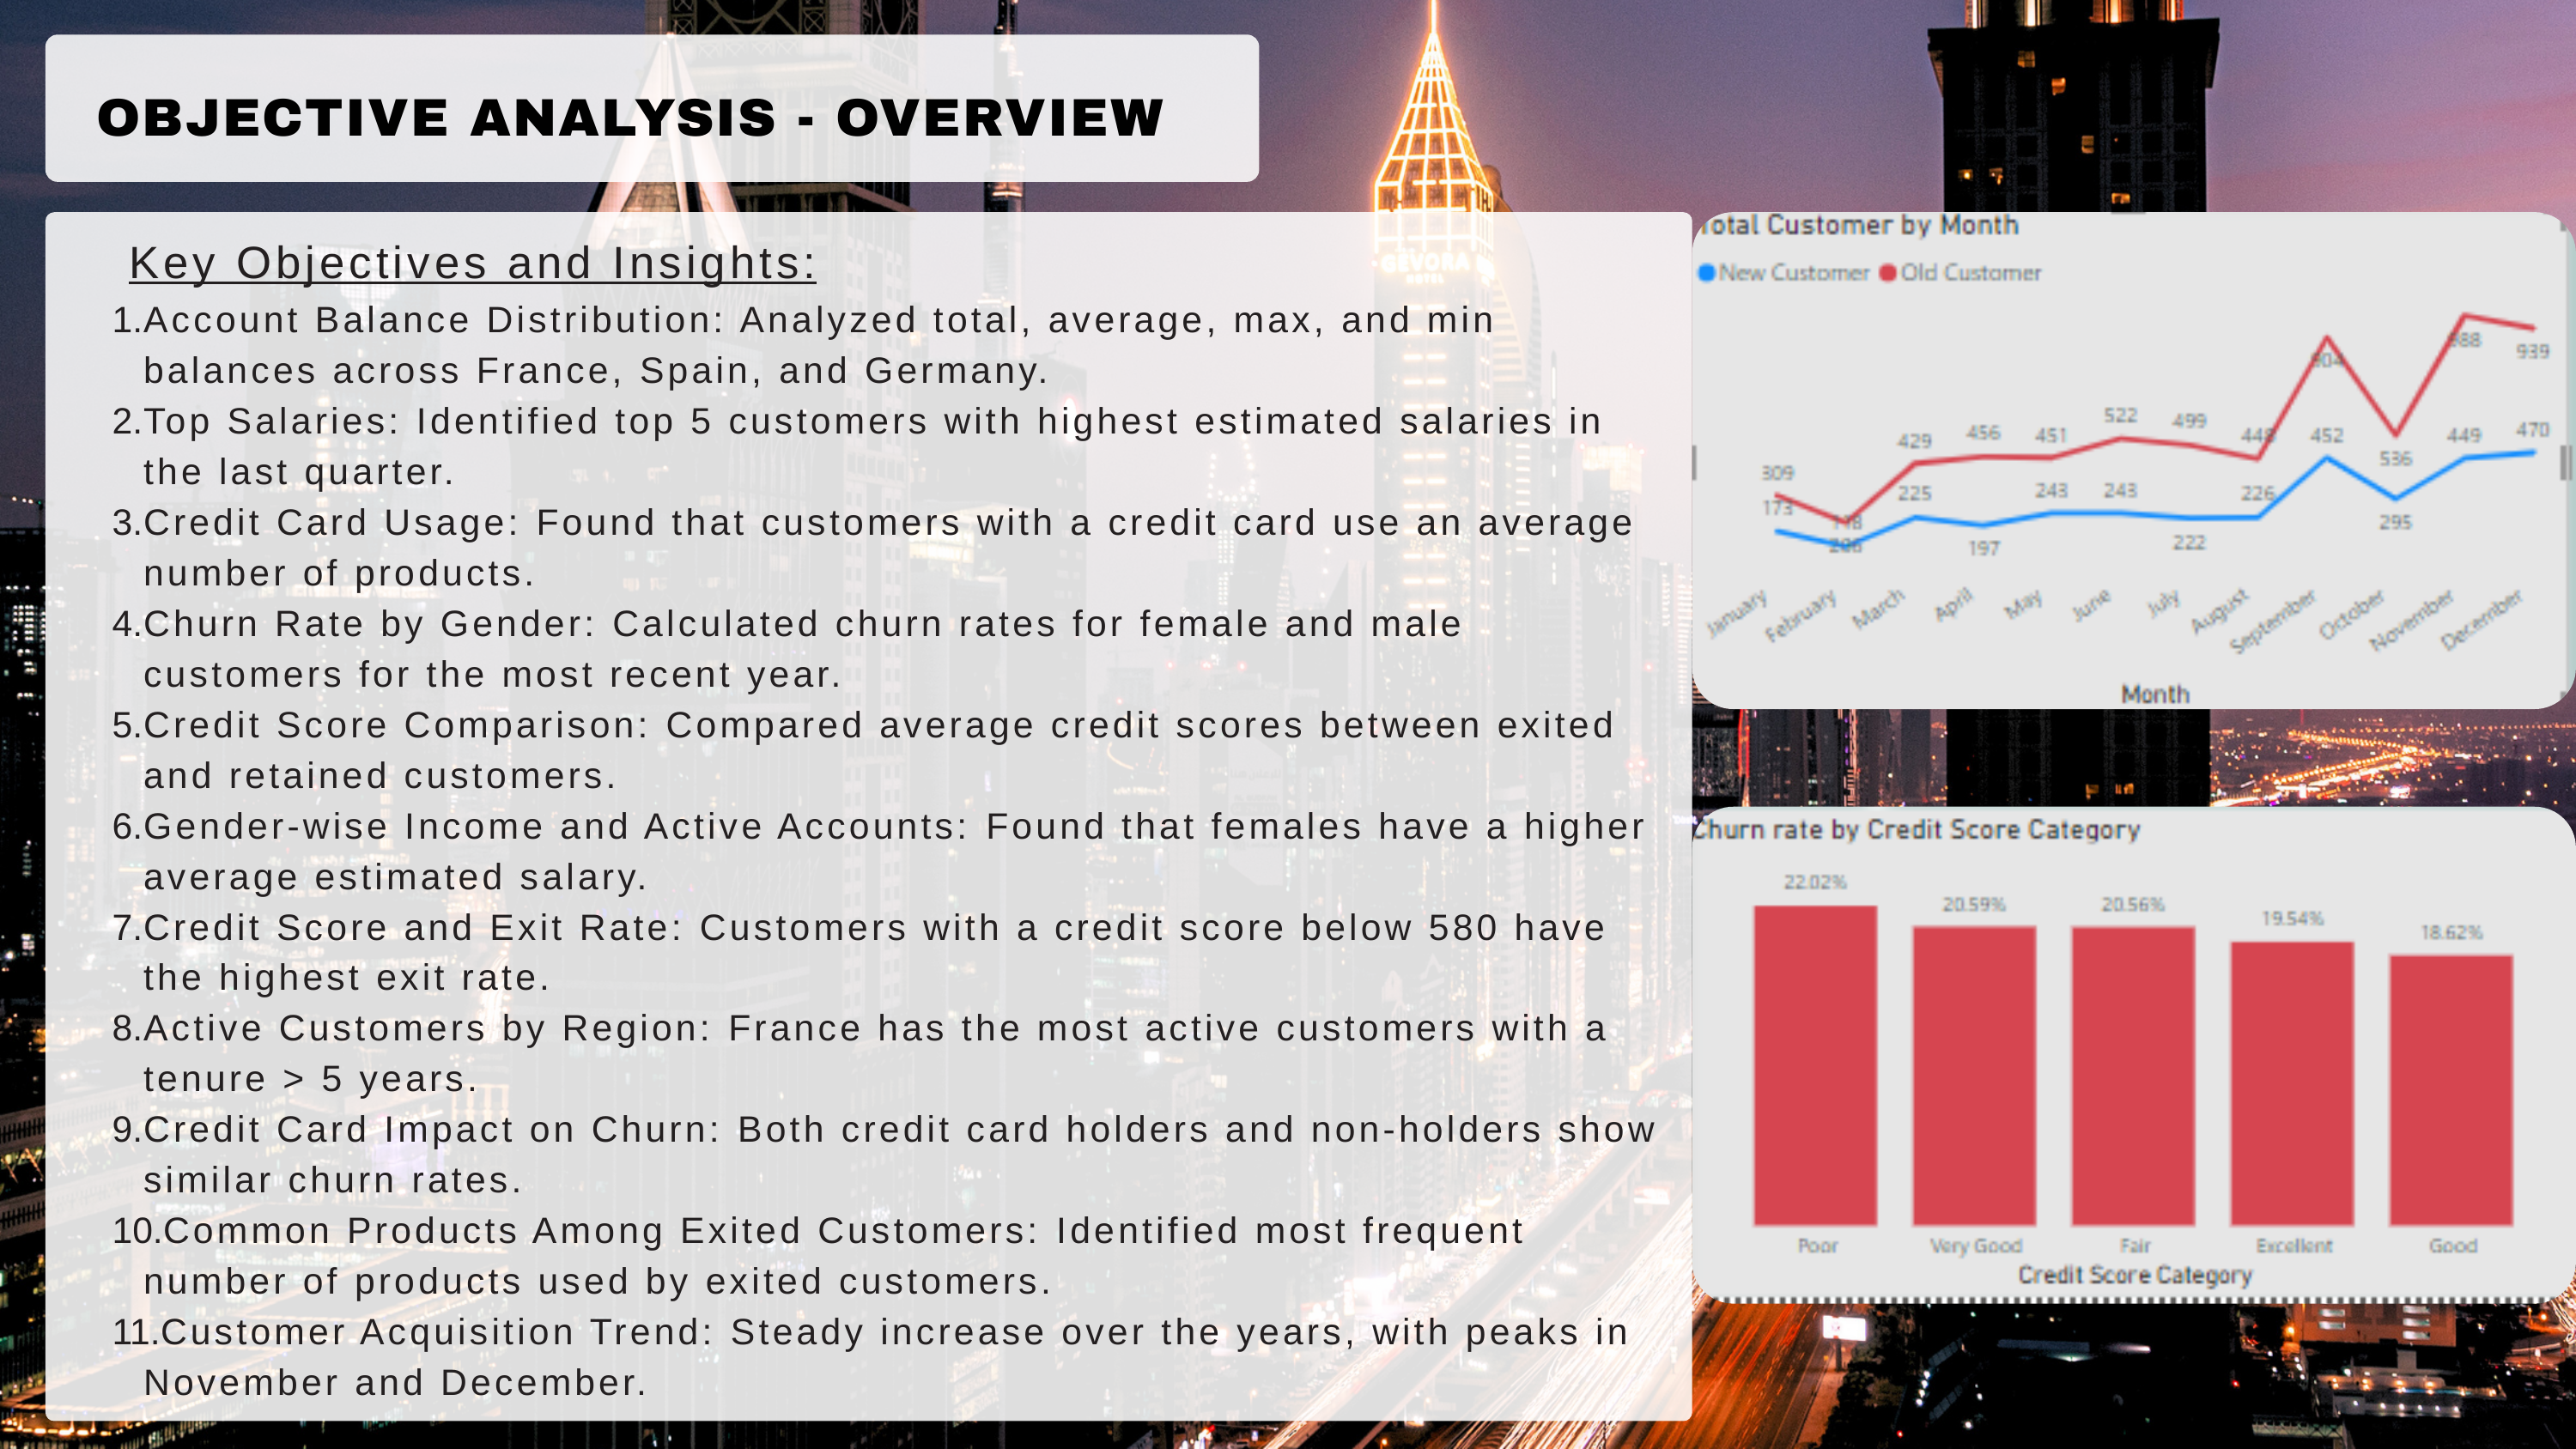

OBJECTIVE ANALYSIS - OVERVIEW

Key Objectives and Insights:
Account Balance Distribution: Analyzed total, average, max, and min balances across France, Spain, and Germany.
Top Salaries: Identified top 5 customers with highest estimated salaries in the last quarter.
Credit Card Usage: Found that customers with a credit card use an average number of products.
Churn Rate by Gender: Calculated churn rates for female and male customers for the most recent year.
Credit Score Comparison: Compared average credit scores between exited and retained customers.
Gender-wise Income and Active Accounts: Found that females have a higher average estimated salary.
Credit Score and Exit Rate: Customers with a credit score below 580 have the highest exit rate.
Active Customers by Region: France has the most active customers with a tenure > 5 years.
Credit Card Impact on Churn: Both credit card holders and non-holders show similar churn rates.
Common Products Among Exited Customers: Identified most frequent number of products used by exited customers.
Customer Acquisition Trend: Steady increase over the years, with peaks in November and December.